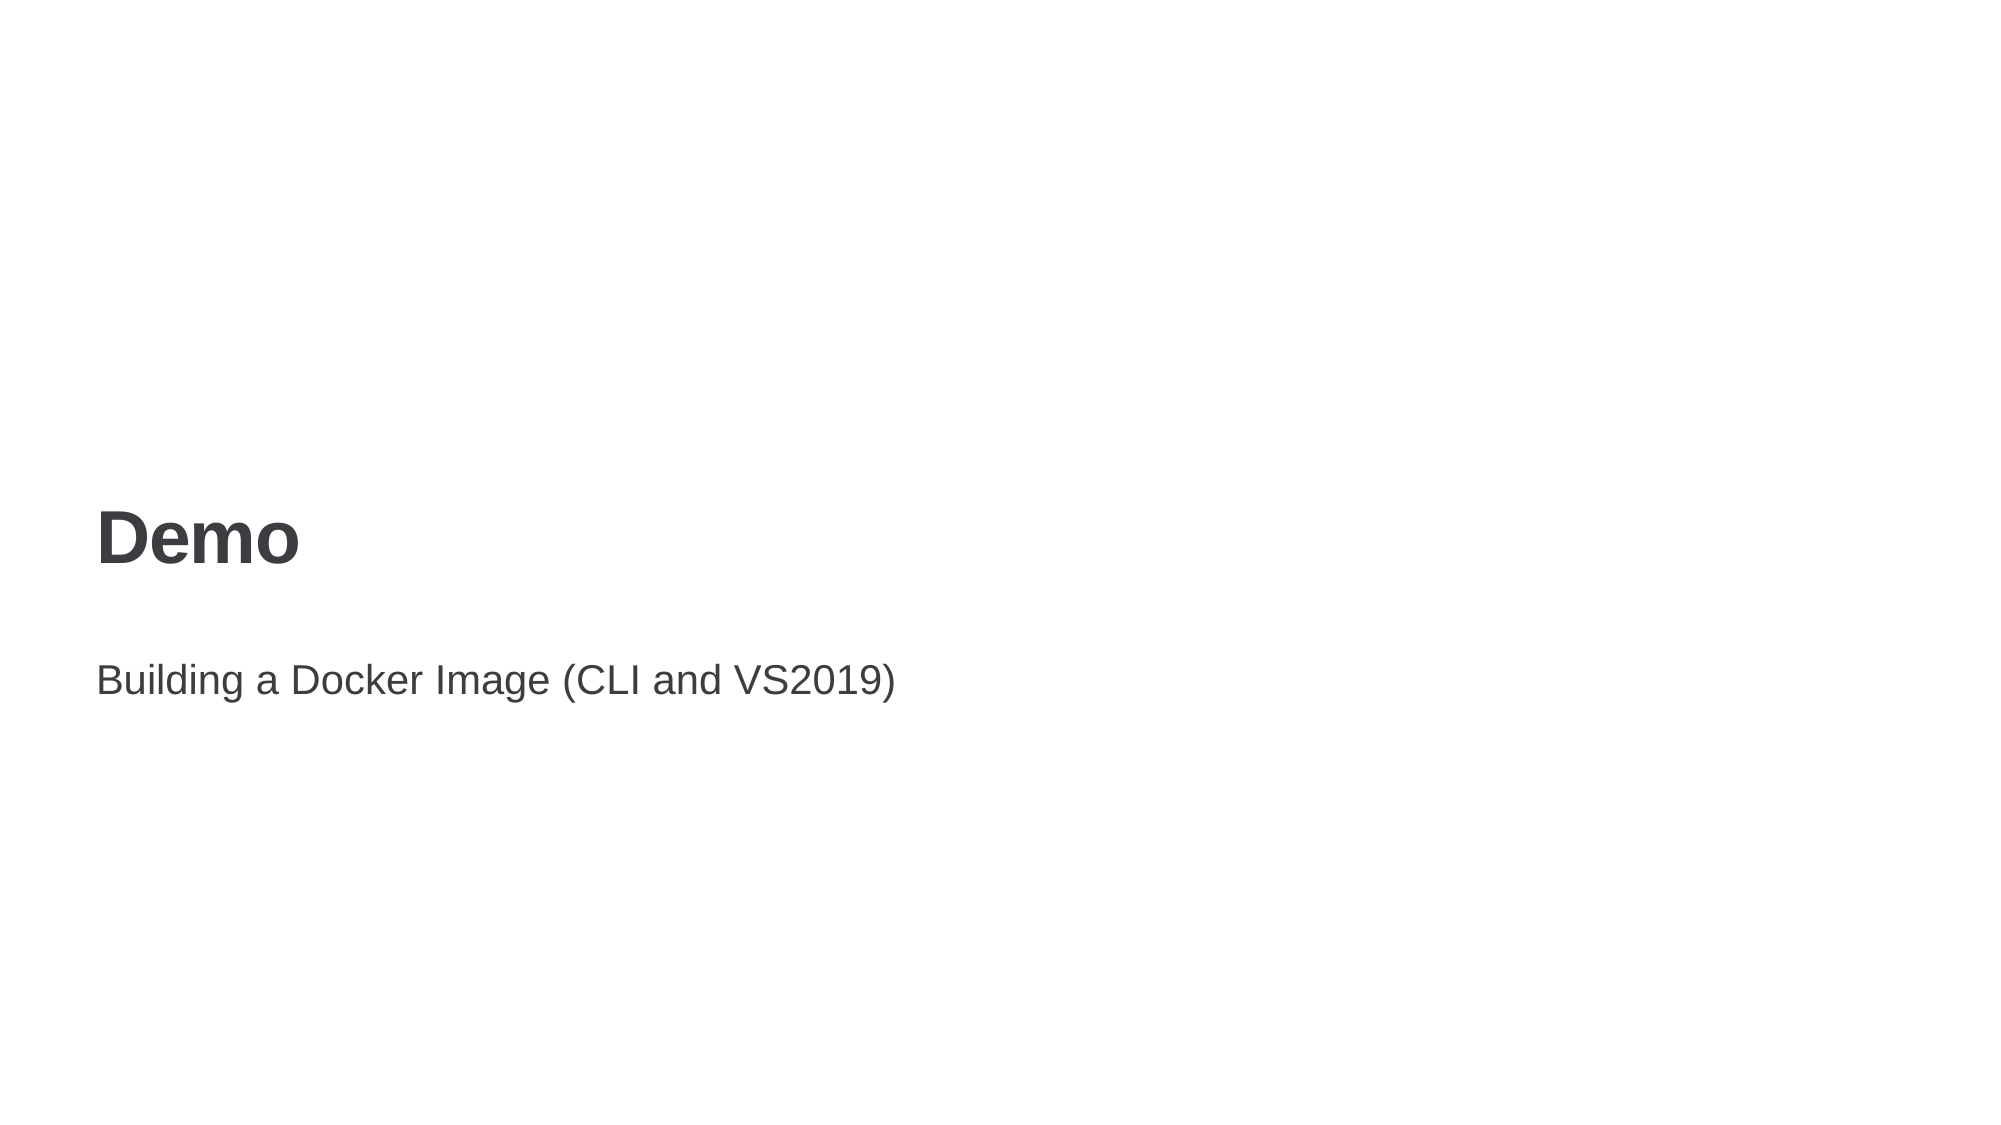

# Demo
Building a Docker Image (CLI and VS2019)